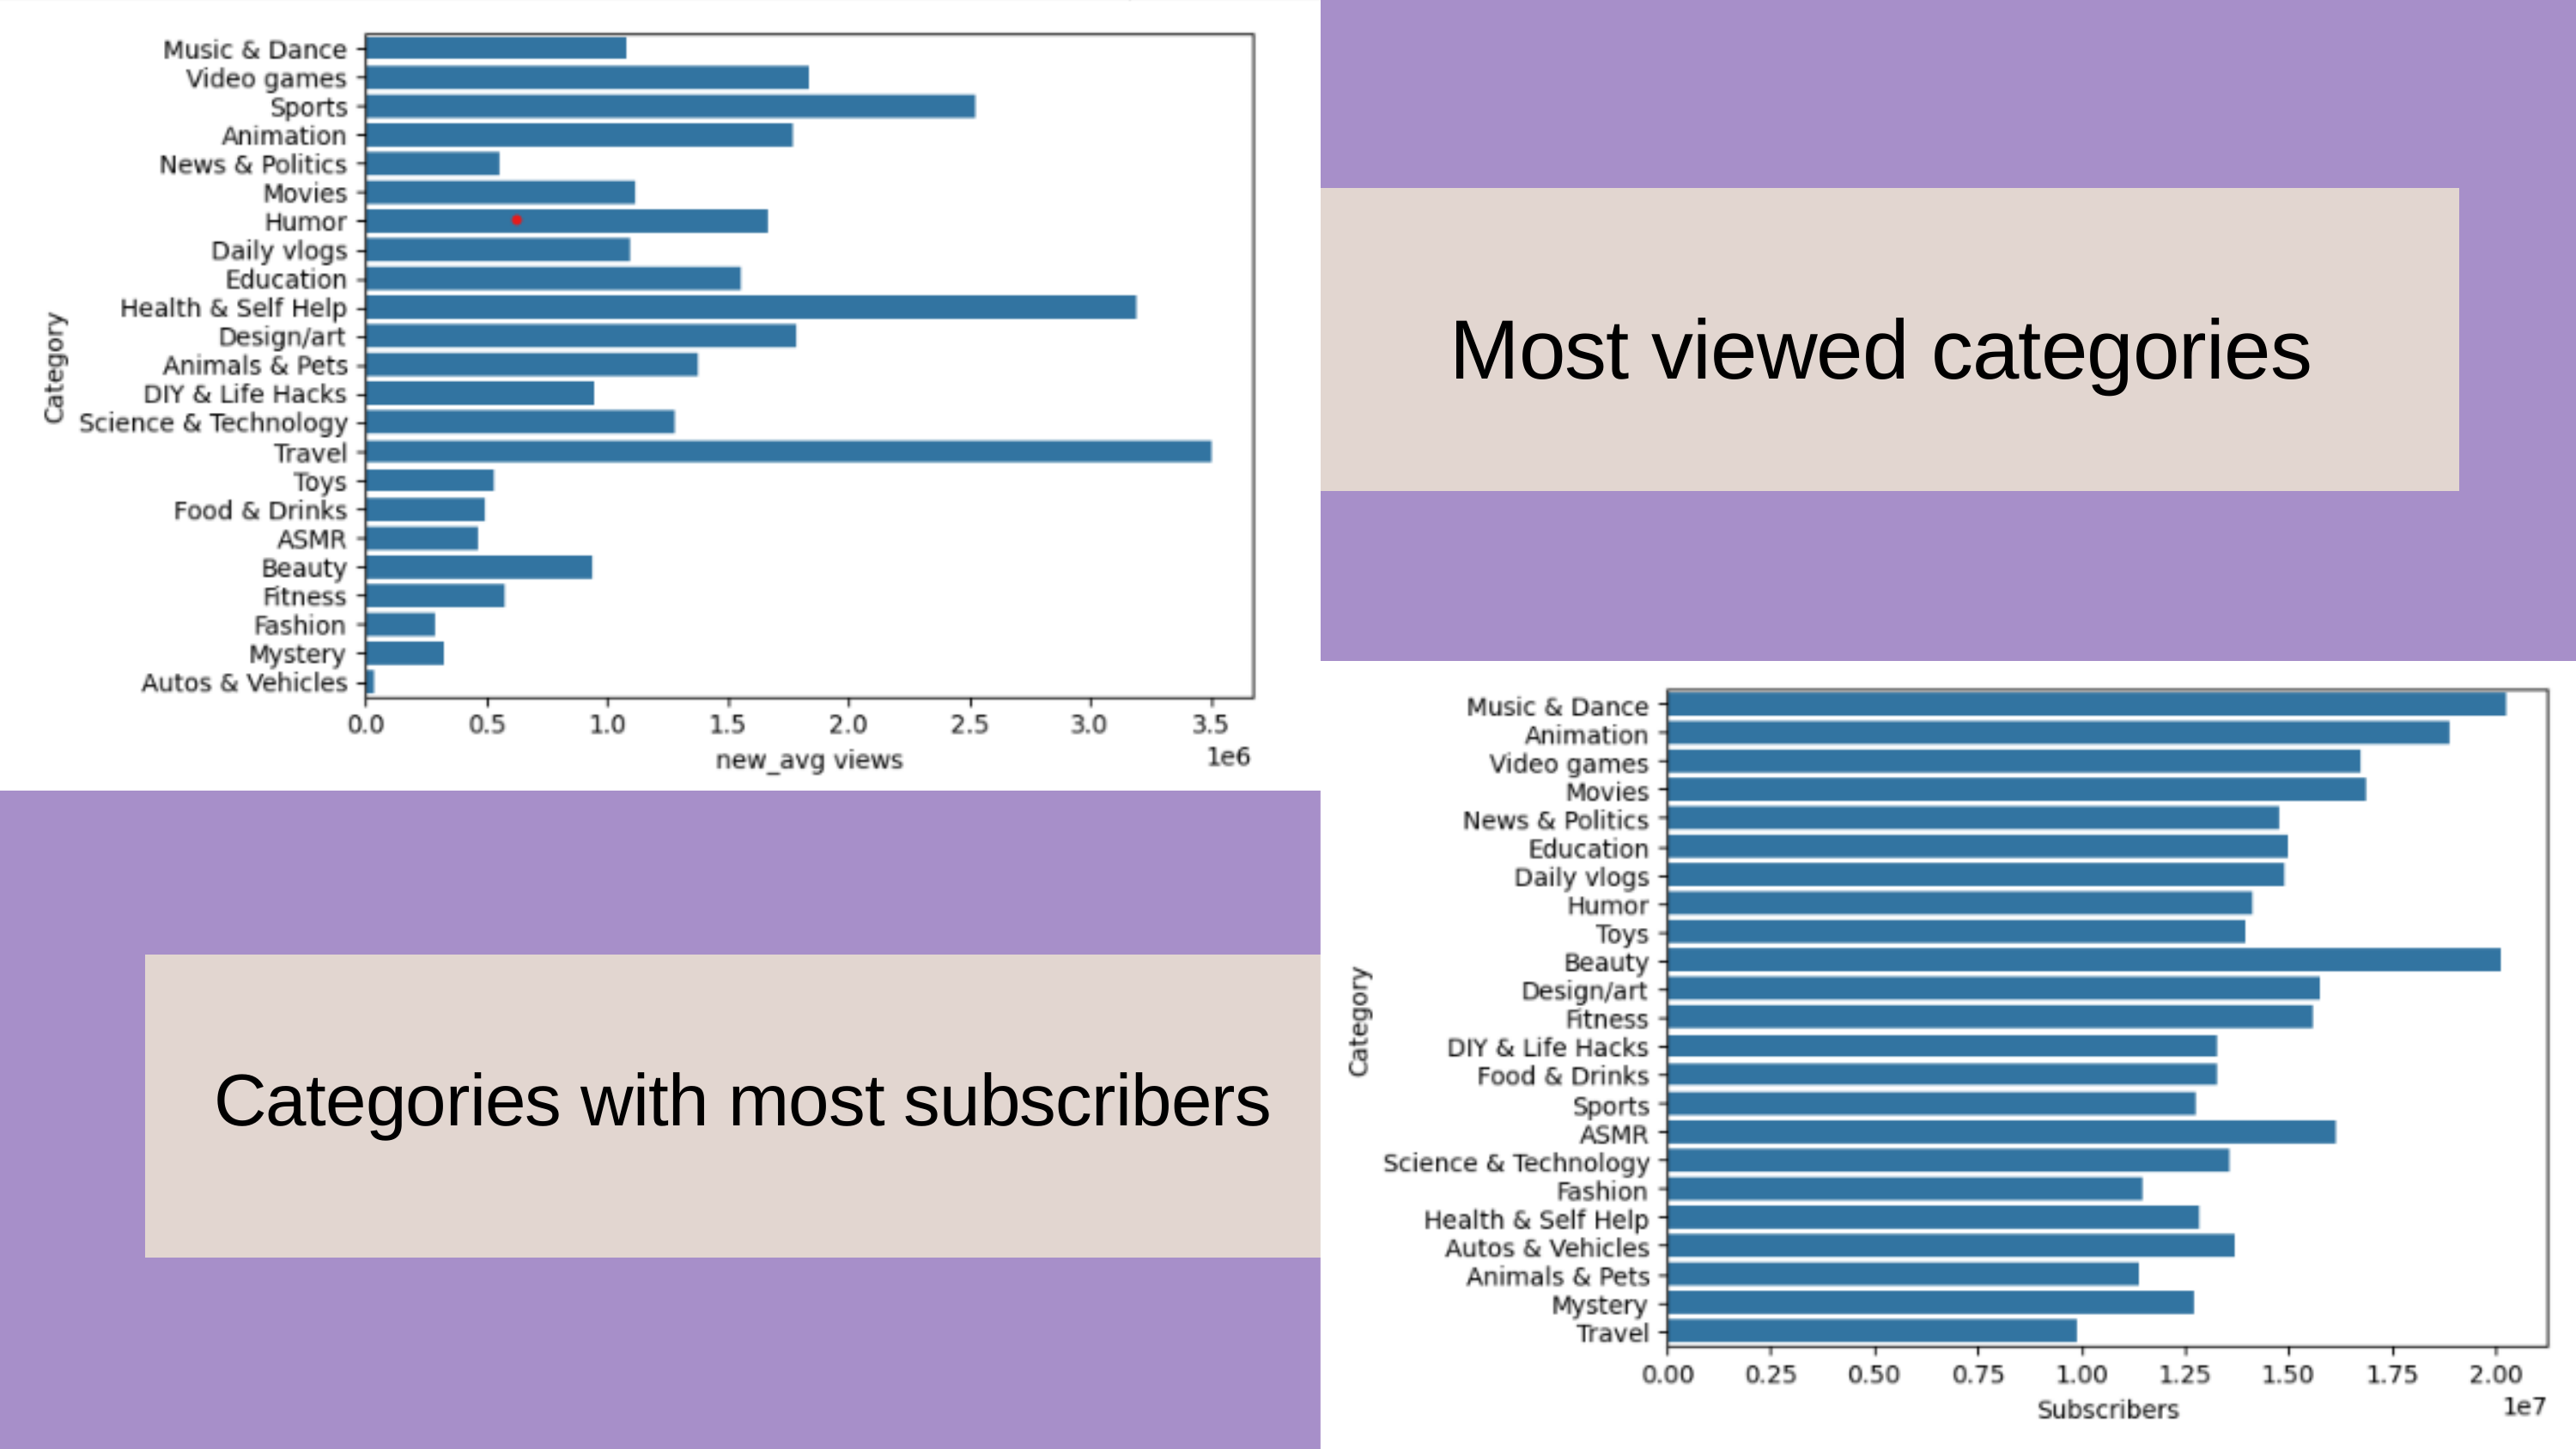

Most viewed categories

Categories with most subscribers